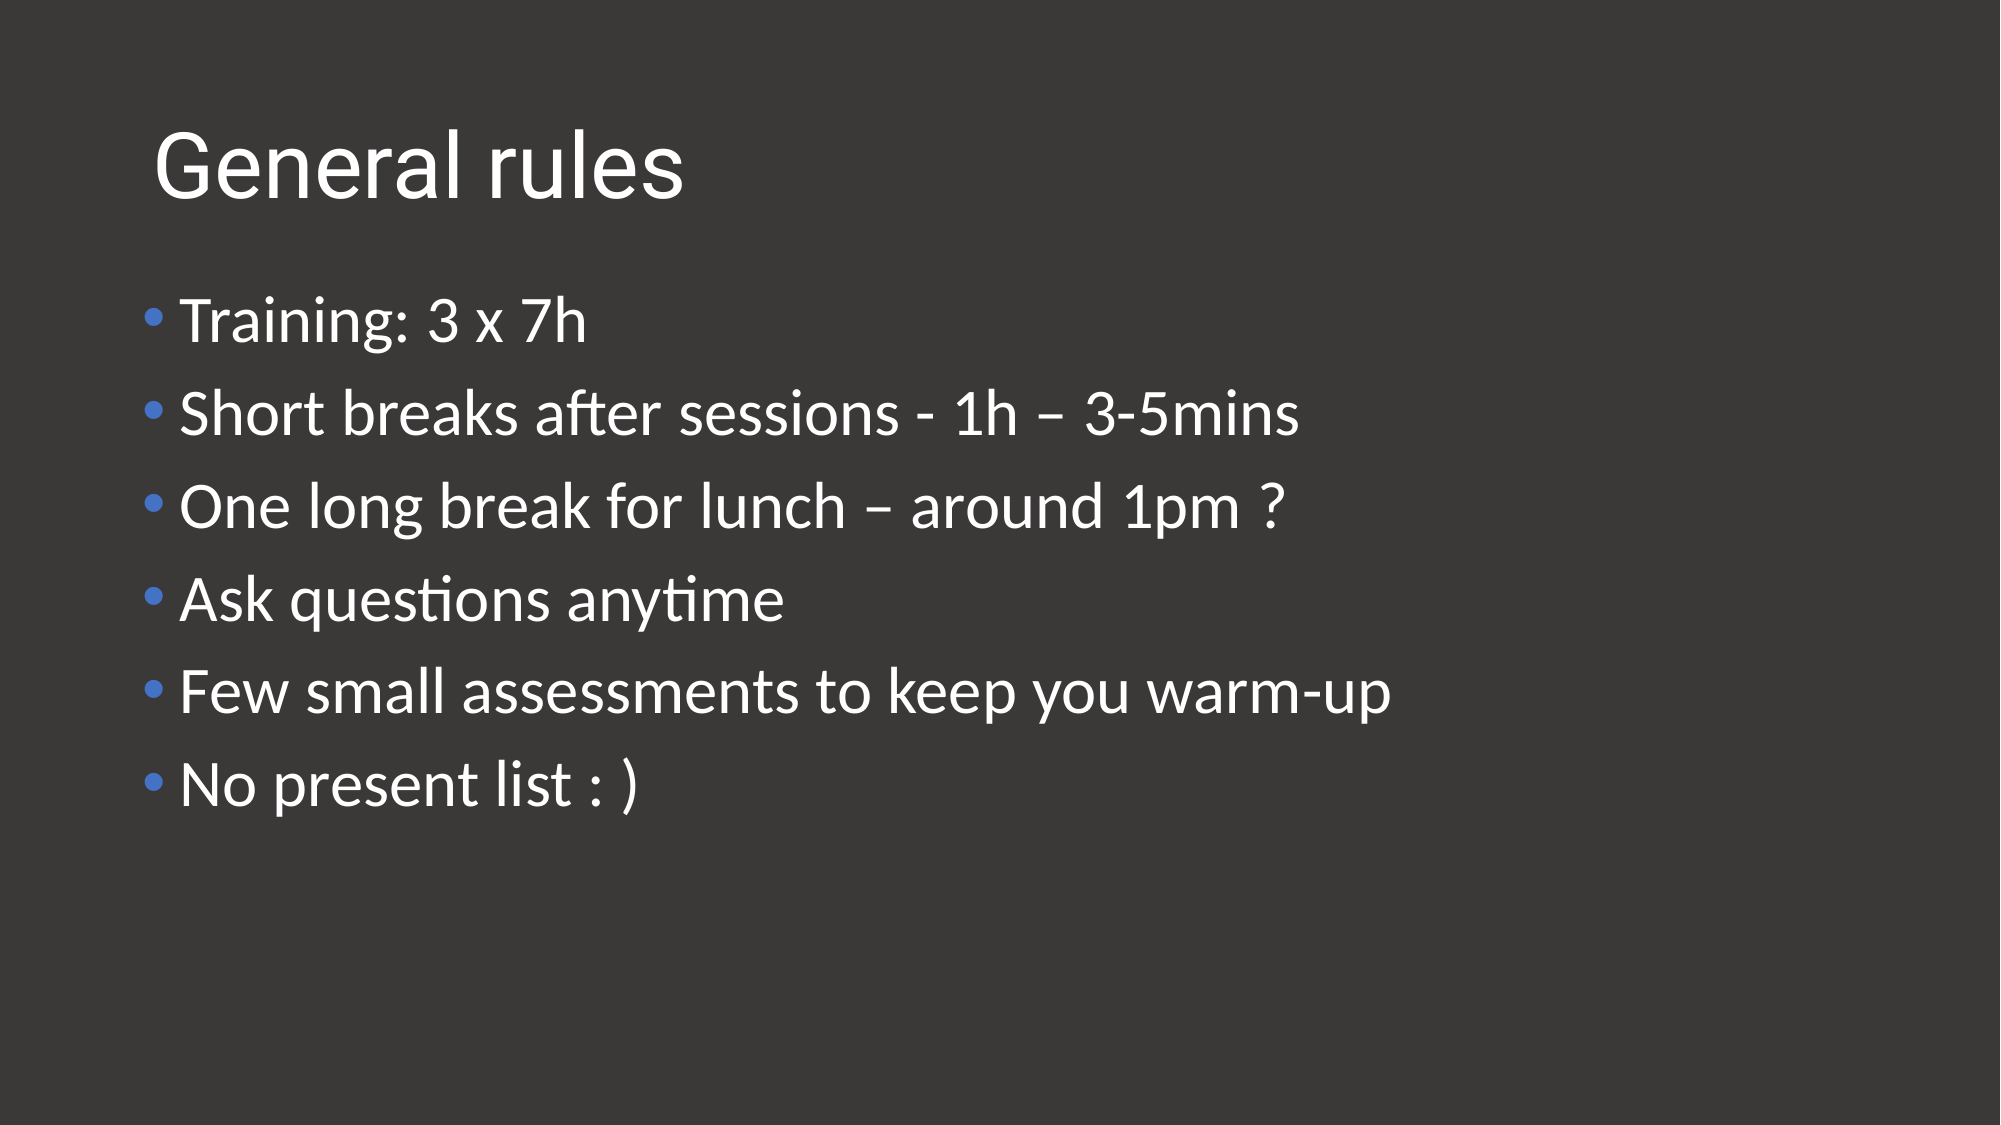

# General rules
Training: 3 x 7h
Short breaks after sessions - 1h – 3-5mins
One long break for lunch – around 1pm ?
Ask questions anytime
Few small assessments to keep you warm-up
No present list : )